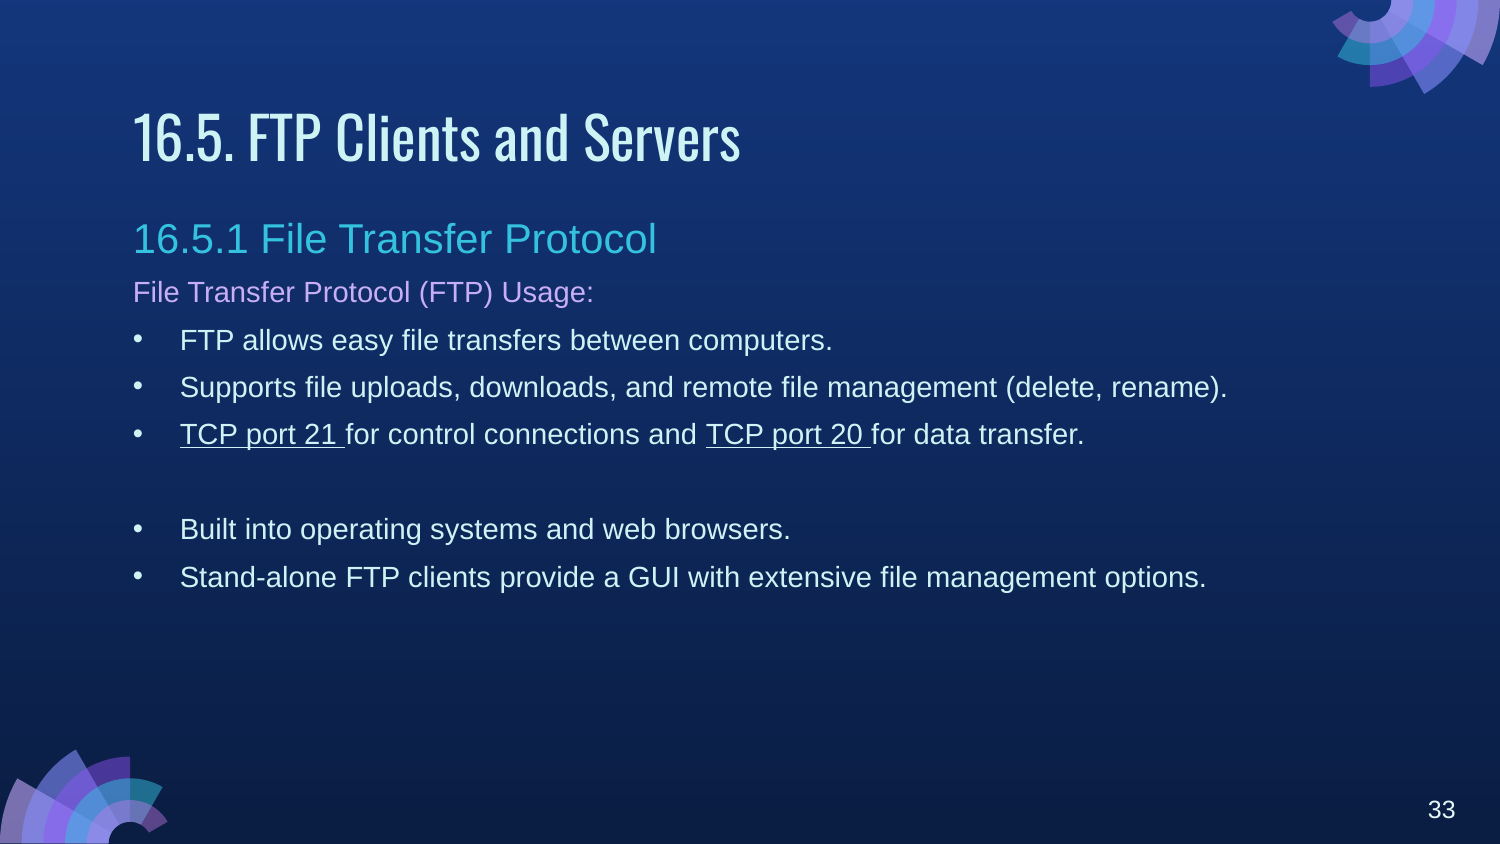

# 16.5. FTP Clients and Servers
16.5.1 File Transfer Protocol
File Transfer Protocol (FTP) Usage:
FTP allows easy file transfers between computers.
Supports file uploads, downloads, and remote file management (delete, rename).
TCP port 21 for control connections and TCP port 20 for data transfer.

Built into operating systems and web browsers.
Stand-alone FTP clients provide a GUI with extensive file management options.
33